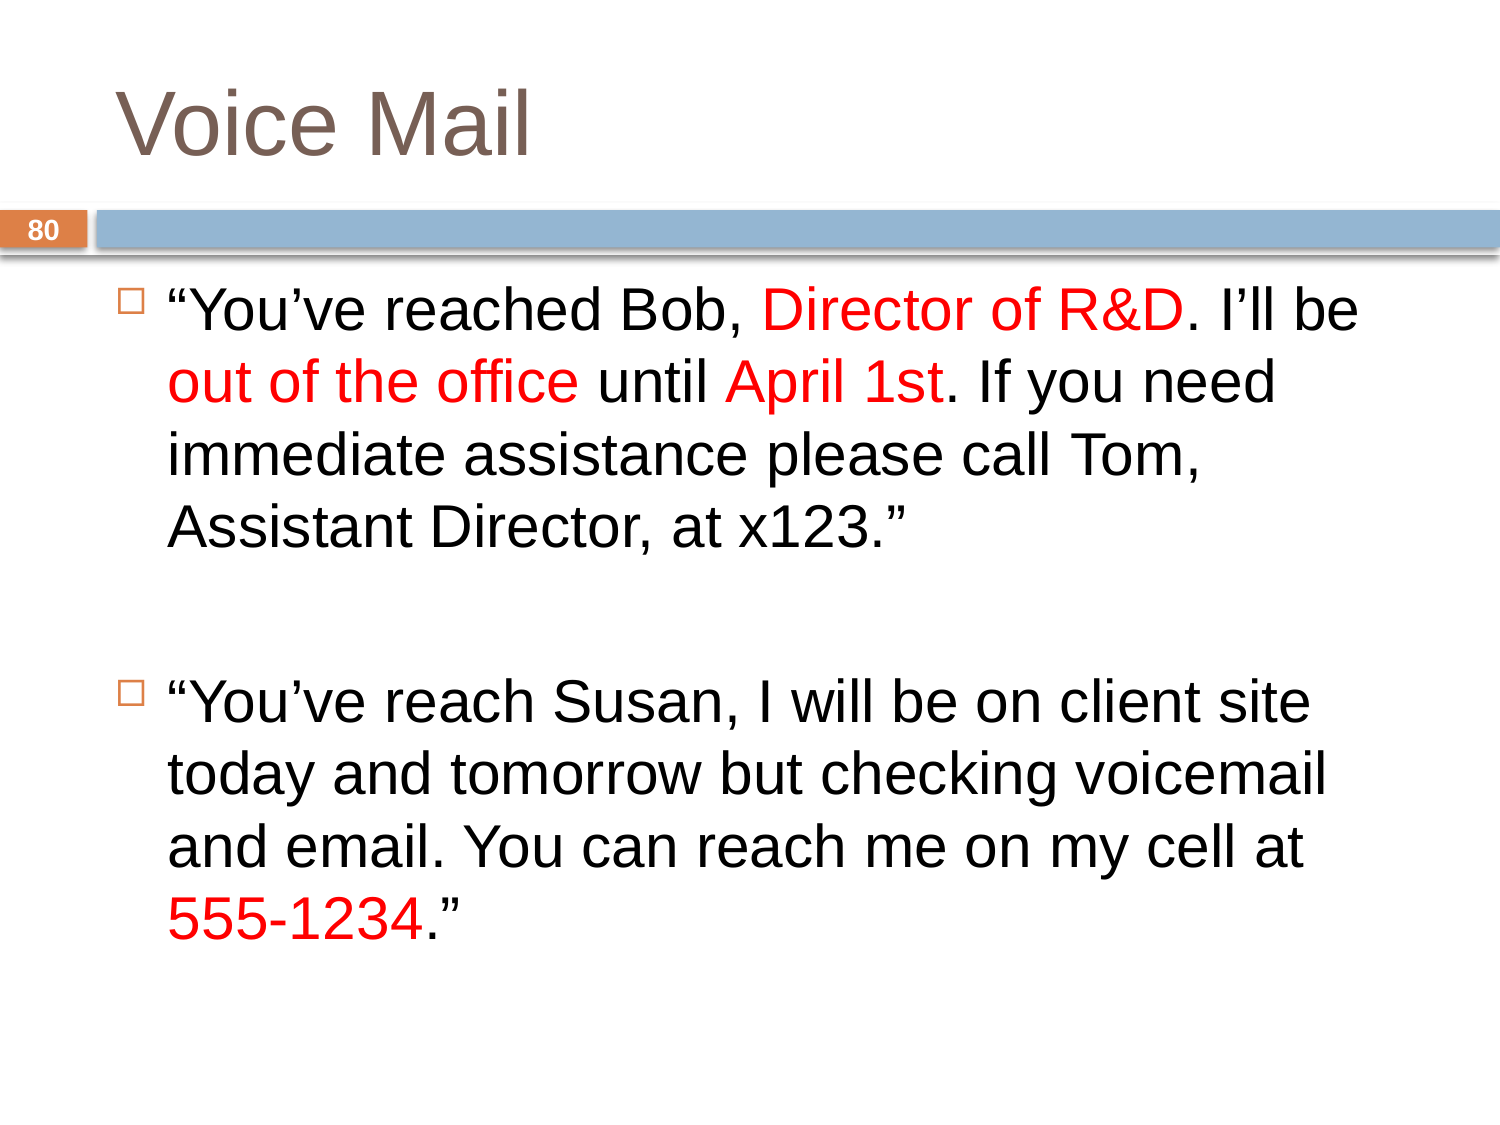

# Voice Mail
80
“You’ve reached Bob, Director of R&D. I’ll be out of the office until April 1st. If you need immediate assistance please call Tom, Assistant Director, at x123.”

“You’ve reach Susan, I will be on client site today and tomorrow but checking voicemail and email. You can reach me on my cell at 555-1234.”